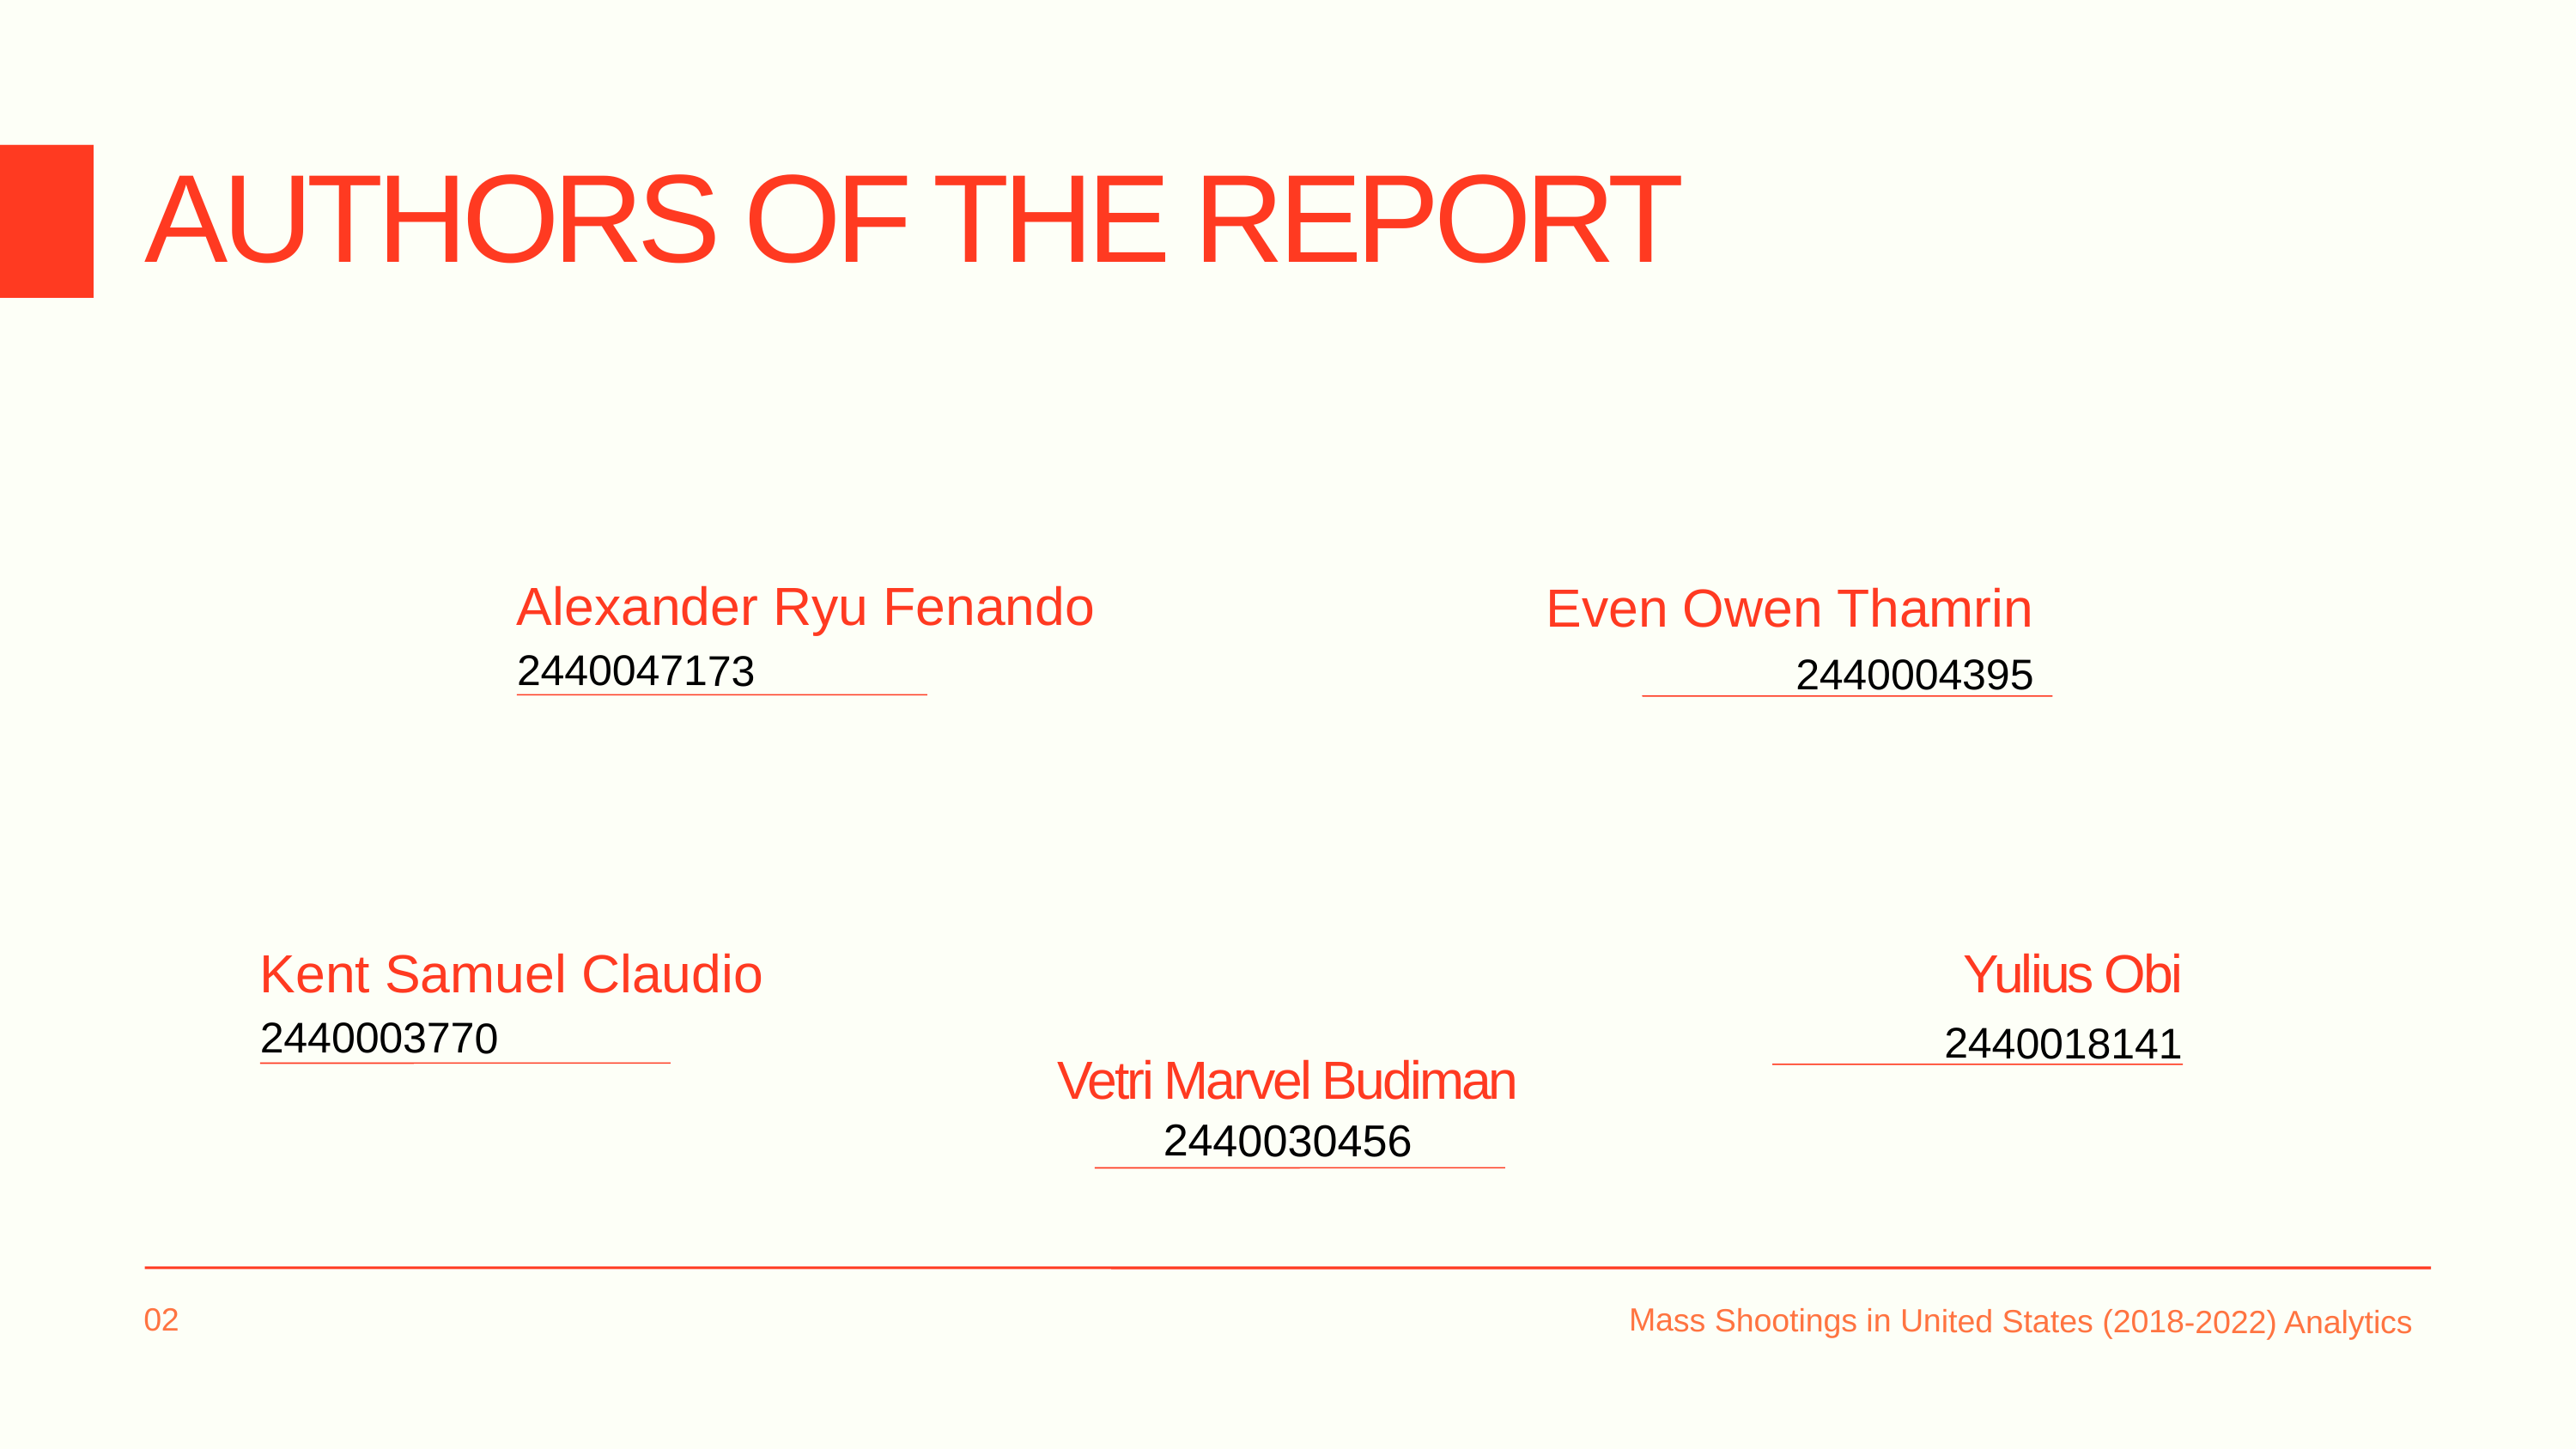

AUTHORS OF THE REPORT
Alexander Ryu Fenando
2440047173
Even Owen Thamrin
2440004395

Kent Samuel Claudio
2440003770
Yulius Obi
2440018141
Vetri Marvel Budiman

2440030456

02
Mass Shootings in United States (2018-2022) Analytics